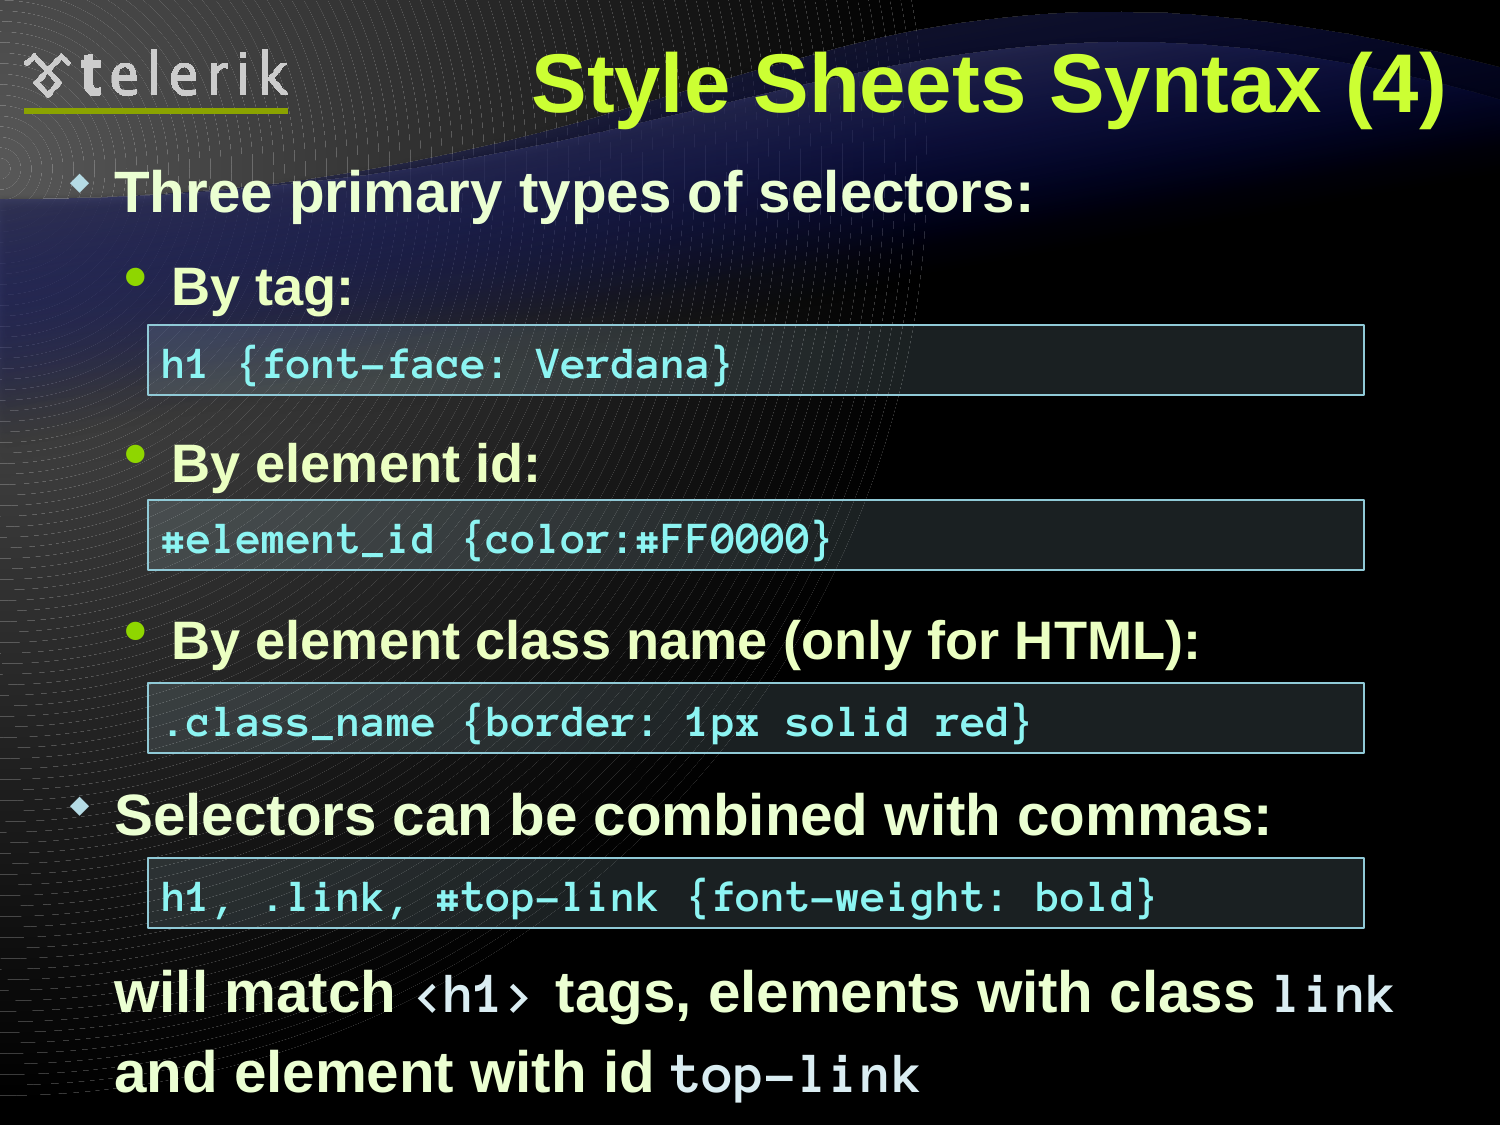

# Style Sheets Syntax (4)
Three primary types of selectors:
By tag:
By element id:
By element class name (only for HTML):
Selectors can be combined with commas:
will match <h1> tags, elements with class link and element with id top-link
h1 {font-face: Verdana}
#element_id {color:#FF0000}
.class_name {border: 1px solid red}
h1, .link, #top-link {font-weight: bold}